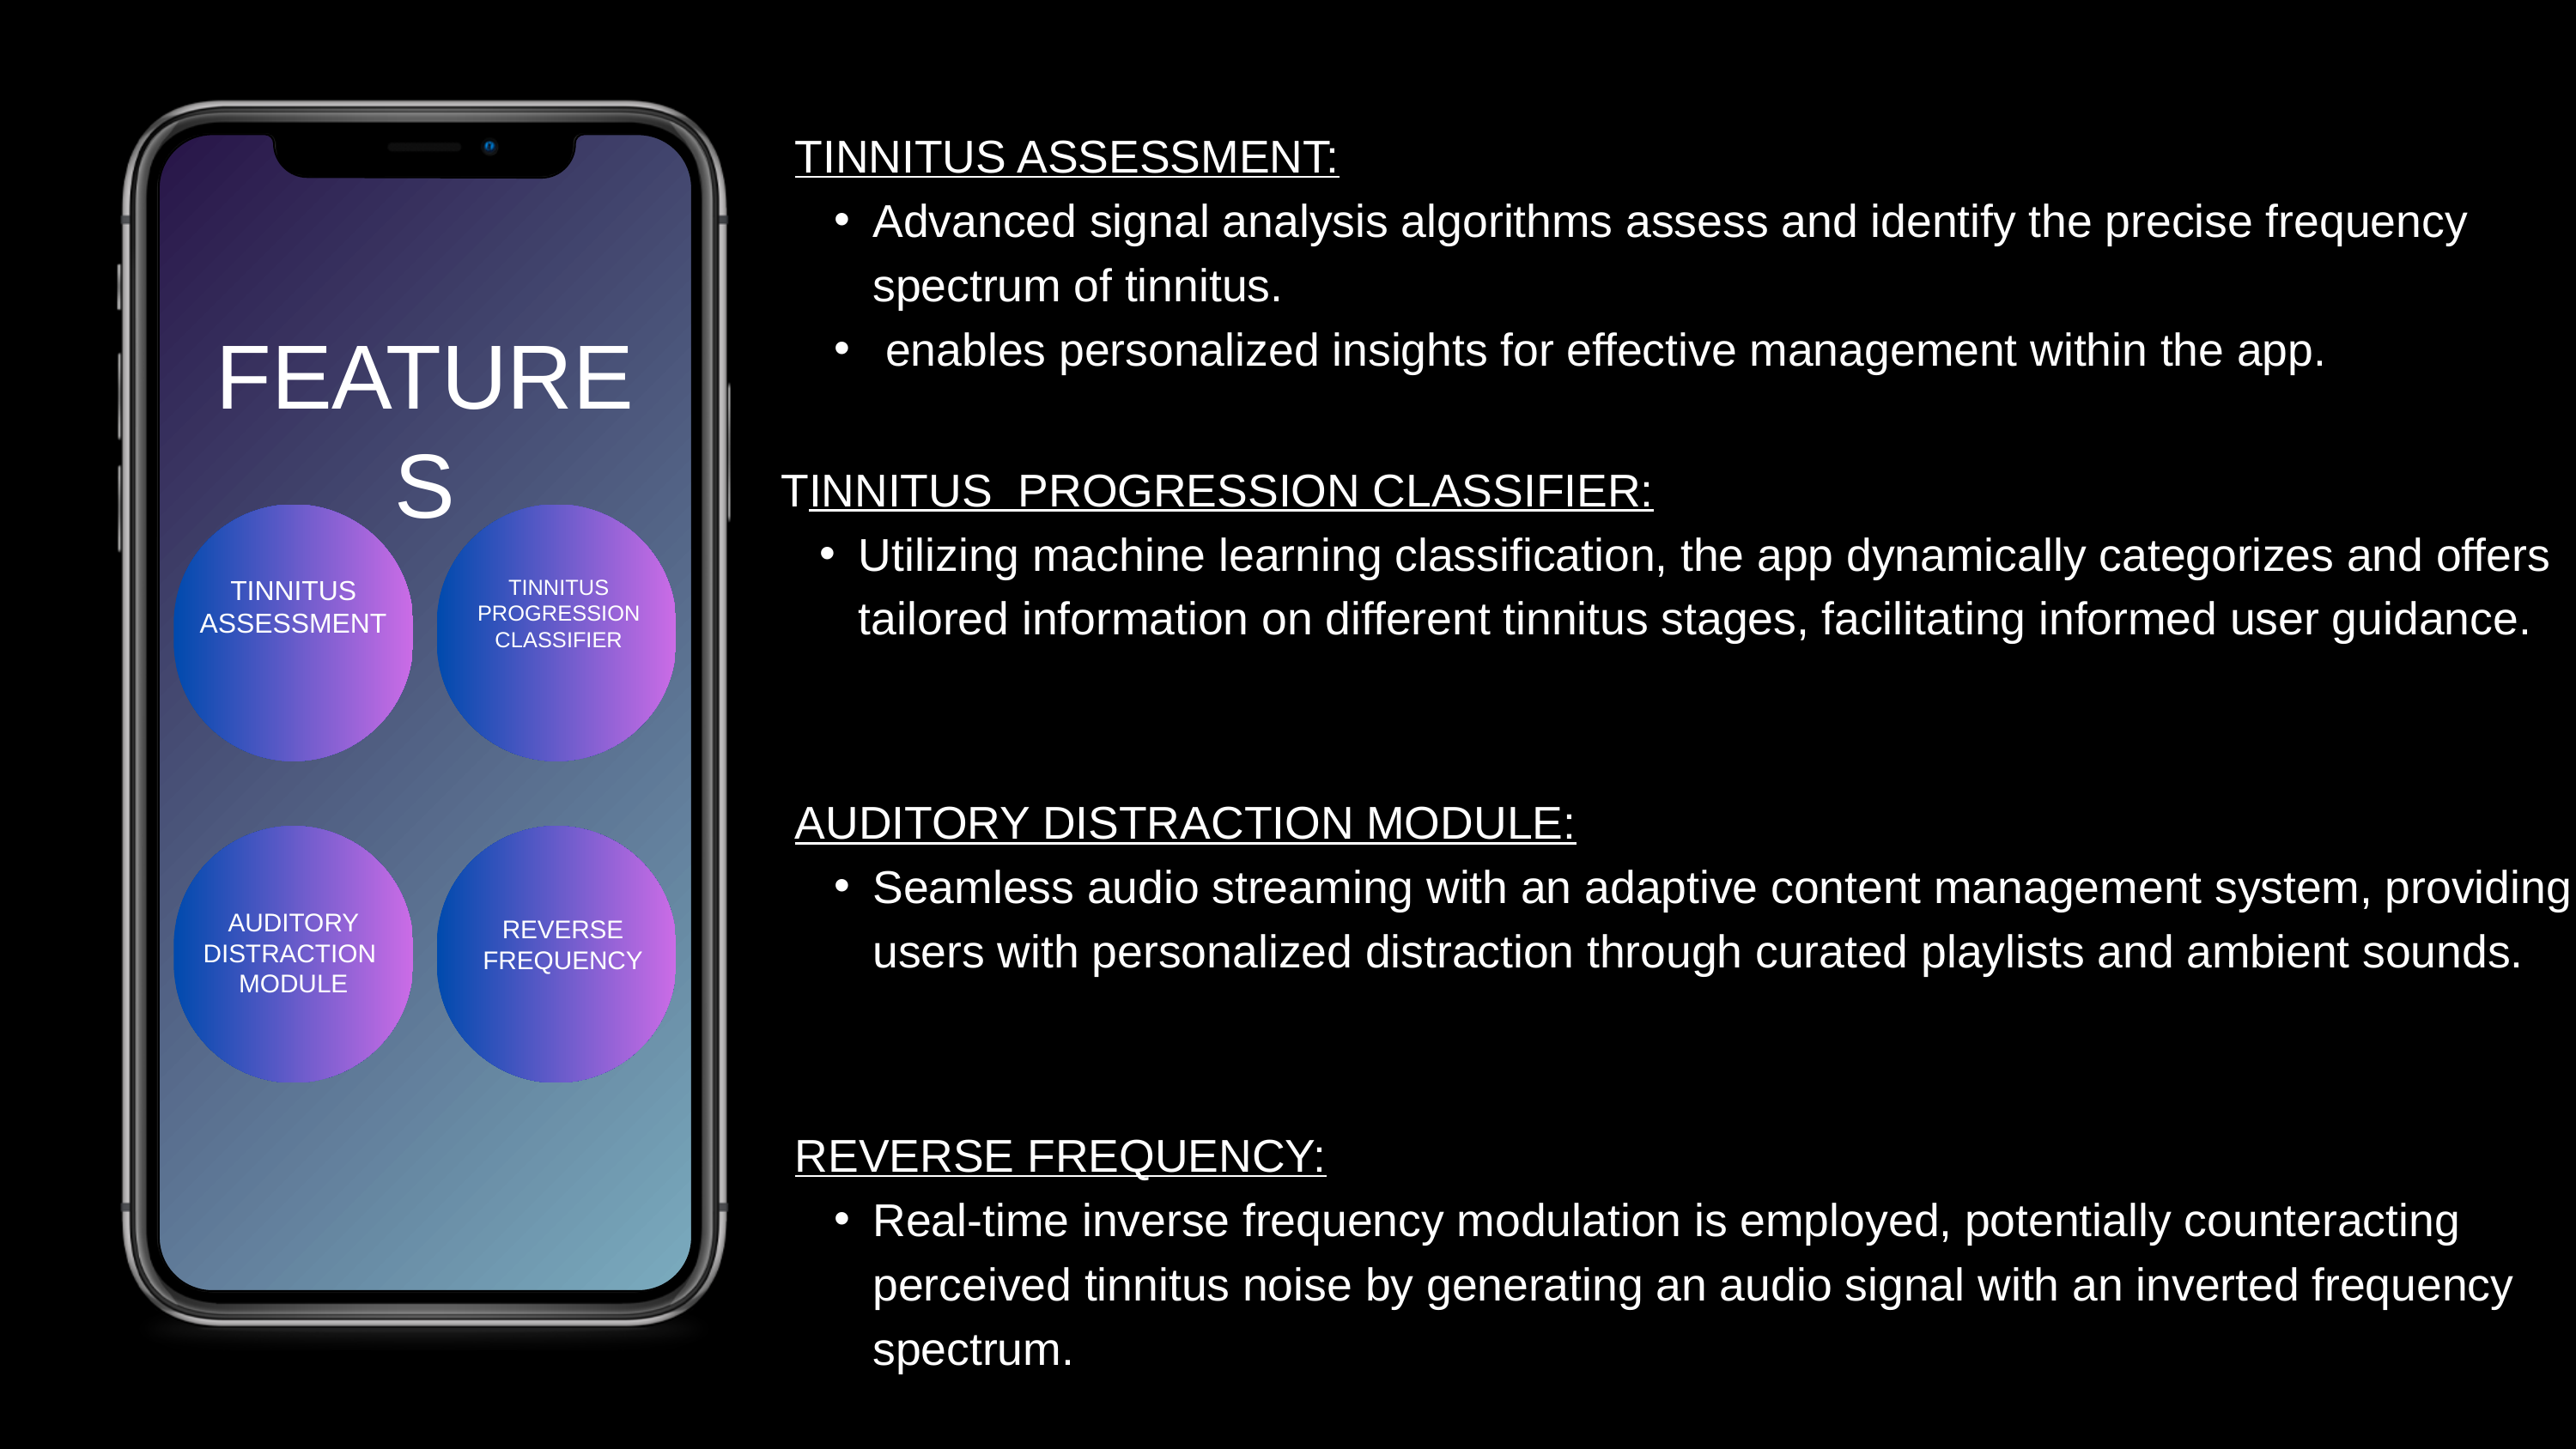

FEATURES
FEATURES

TINNITUS ASSESSMENT

TINNITUS PROGRESSION
CLASSIFIER

AUDITORY DISTRACTION
MODULE
REVERSE FREQUENCY
TINNITUS ASSESSMENT:
Advanced signal analysis algorithms assess and identify the precise frequency spectrum of tinnitus.
 enables personalized insights for effective management within the app.
TINNITUS  PROGRESSION CLASSIFIER:
Utilizing machine learning classification, the app dynamically categorizes and offers tailored information on different tinnitus stages, facilitating informed user guidance.
AUDITORY DISTRACTION MODULE:
Seamless audio streaming with an adaptive content management system, providing users with personalized distraction through curated playlists and ambient sounds.
REVERSE FREQUENCY:
Real-time inverse frequency modulation is employed, potentially counteracting perceived tinnitus noise by generating an audio signal with an inverted frequency spectrum.